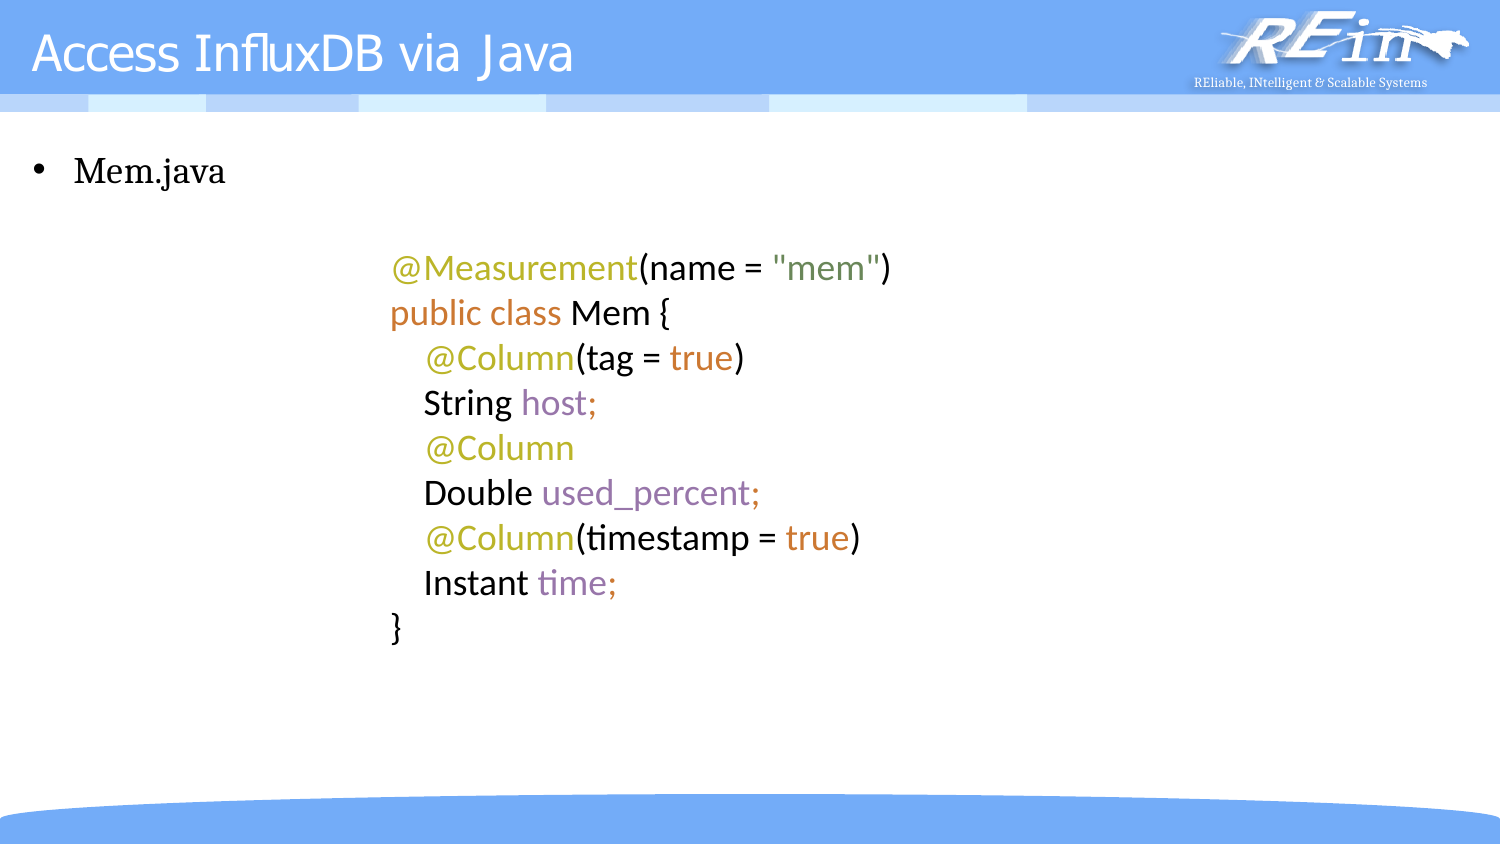

# Access InfluxDB via Java
Mem.java
@Measurement(name = "mem")
public class Mem {
    @Column(tag = true)
    String host;
    @Column
    Double used_percent;
    @Column(timestamp = true)
    Instant time;
}
39